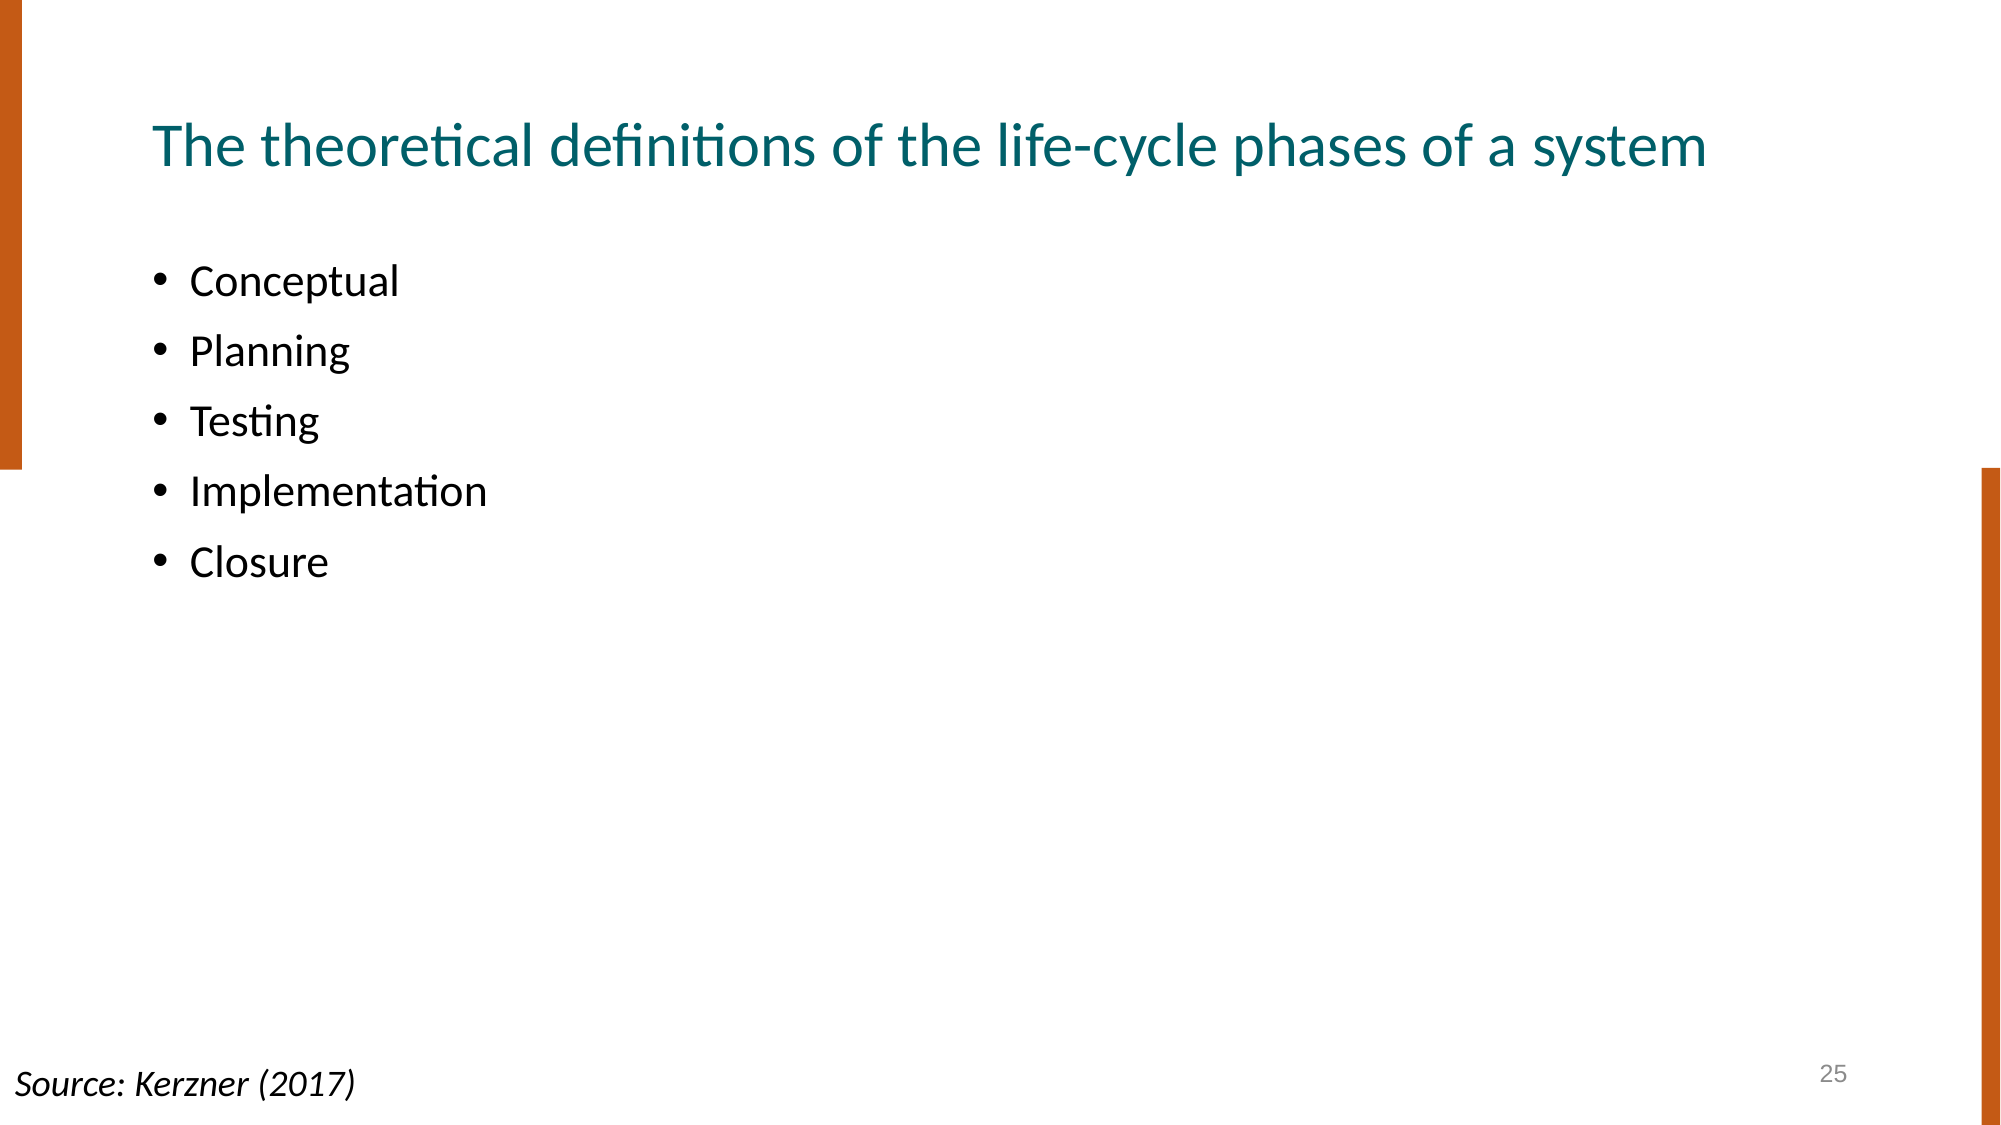

# The theoretical definitions of the life-cycle phases of a system
Conceptual
Planning
Testing
Implementation
Closure
25
Source: Kerzner (2017)